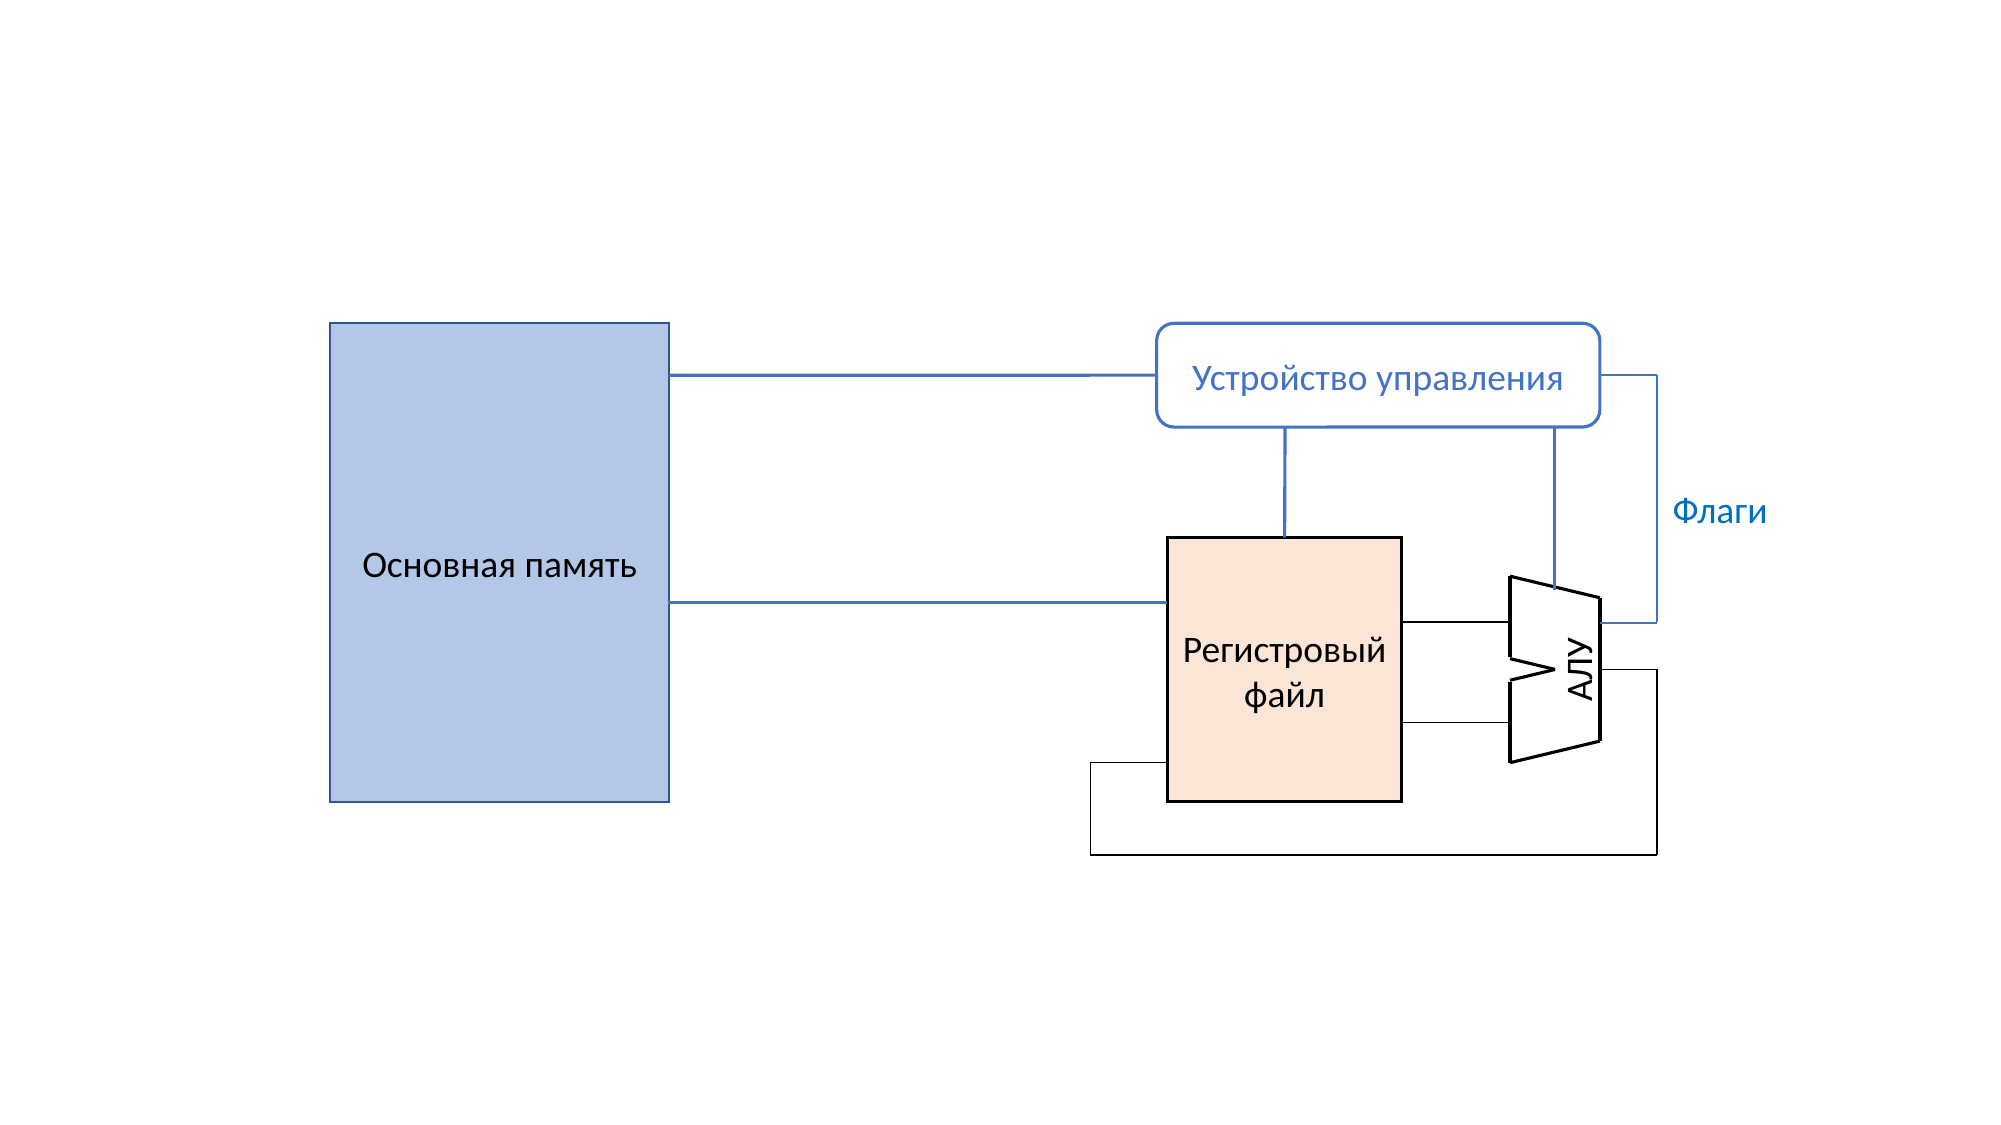

Устройство управления
Основная память
Флаги
Регистровый файл
АЛУ